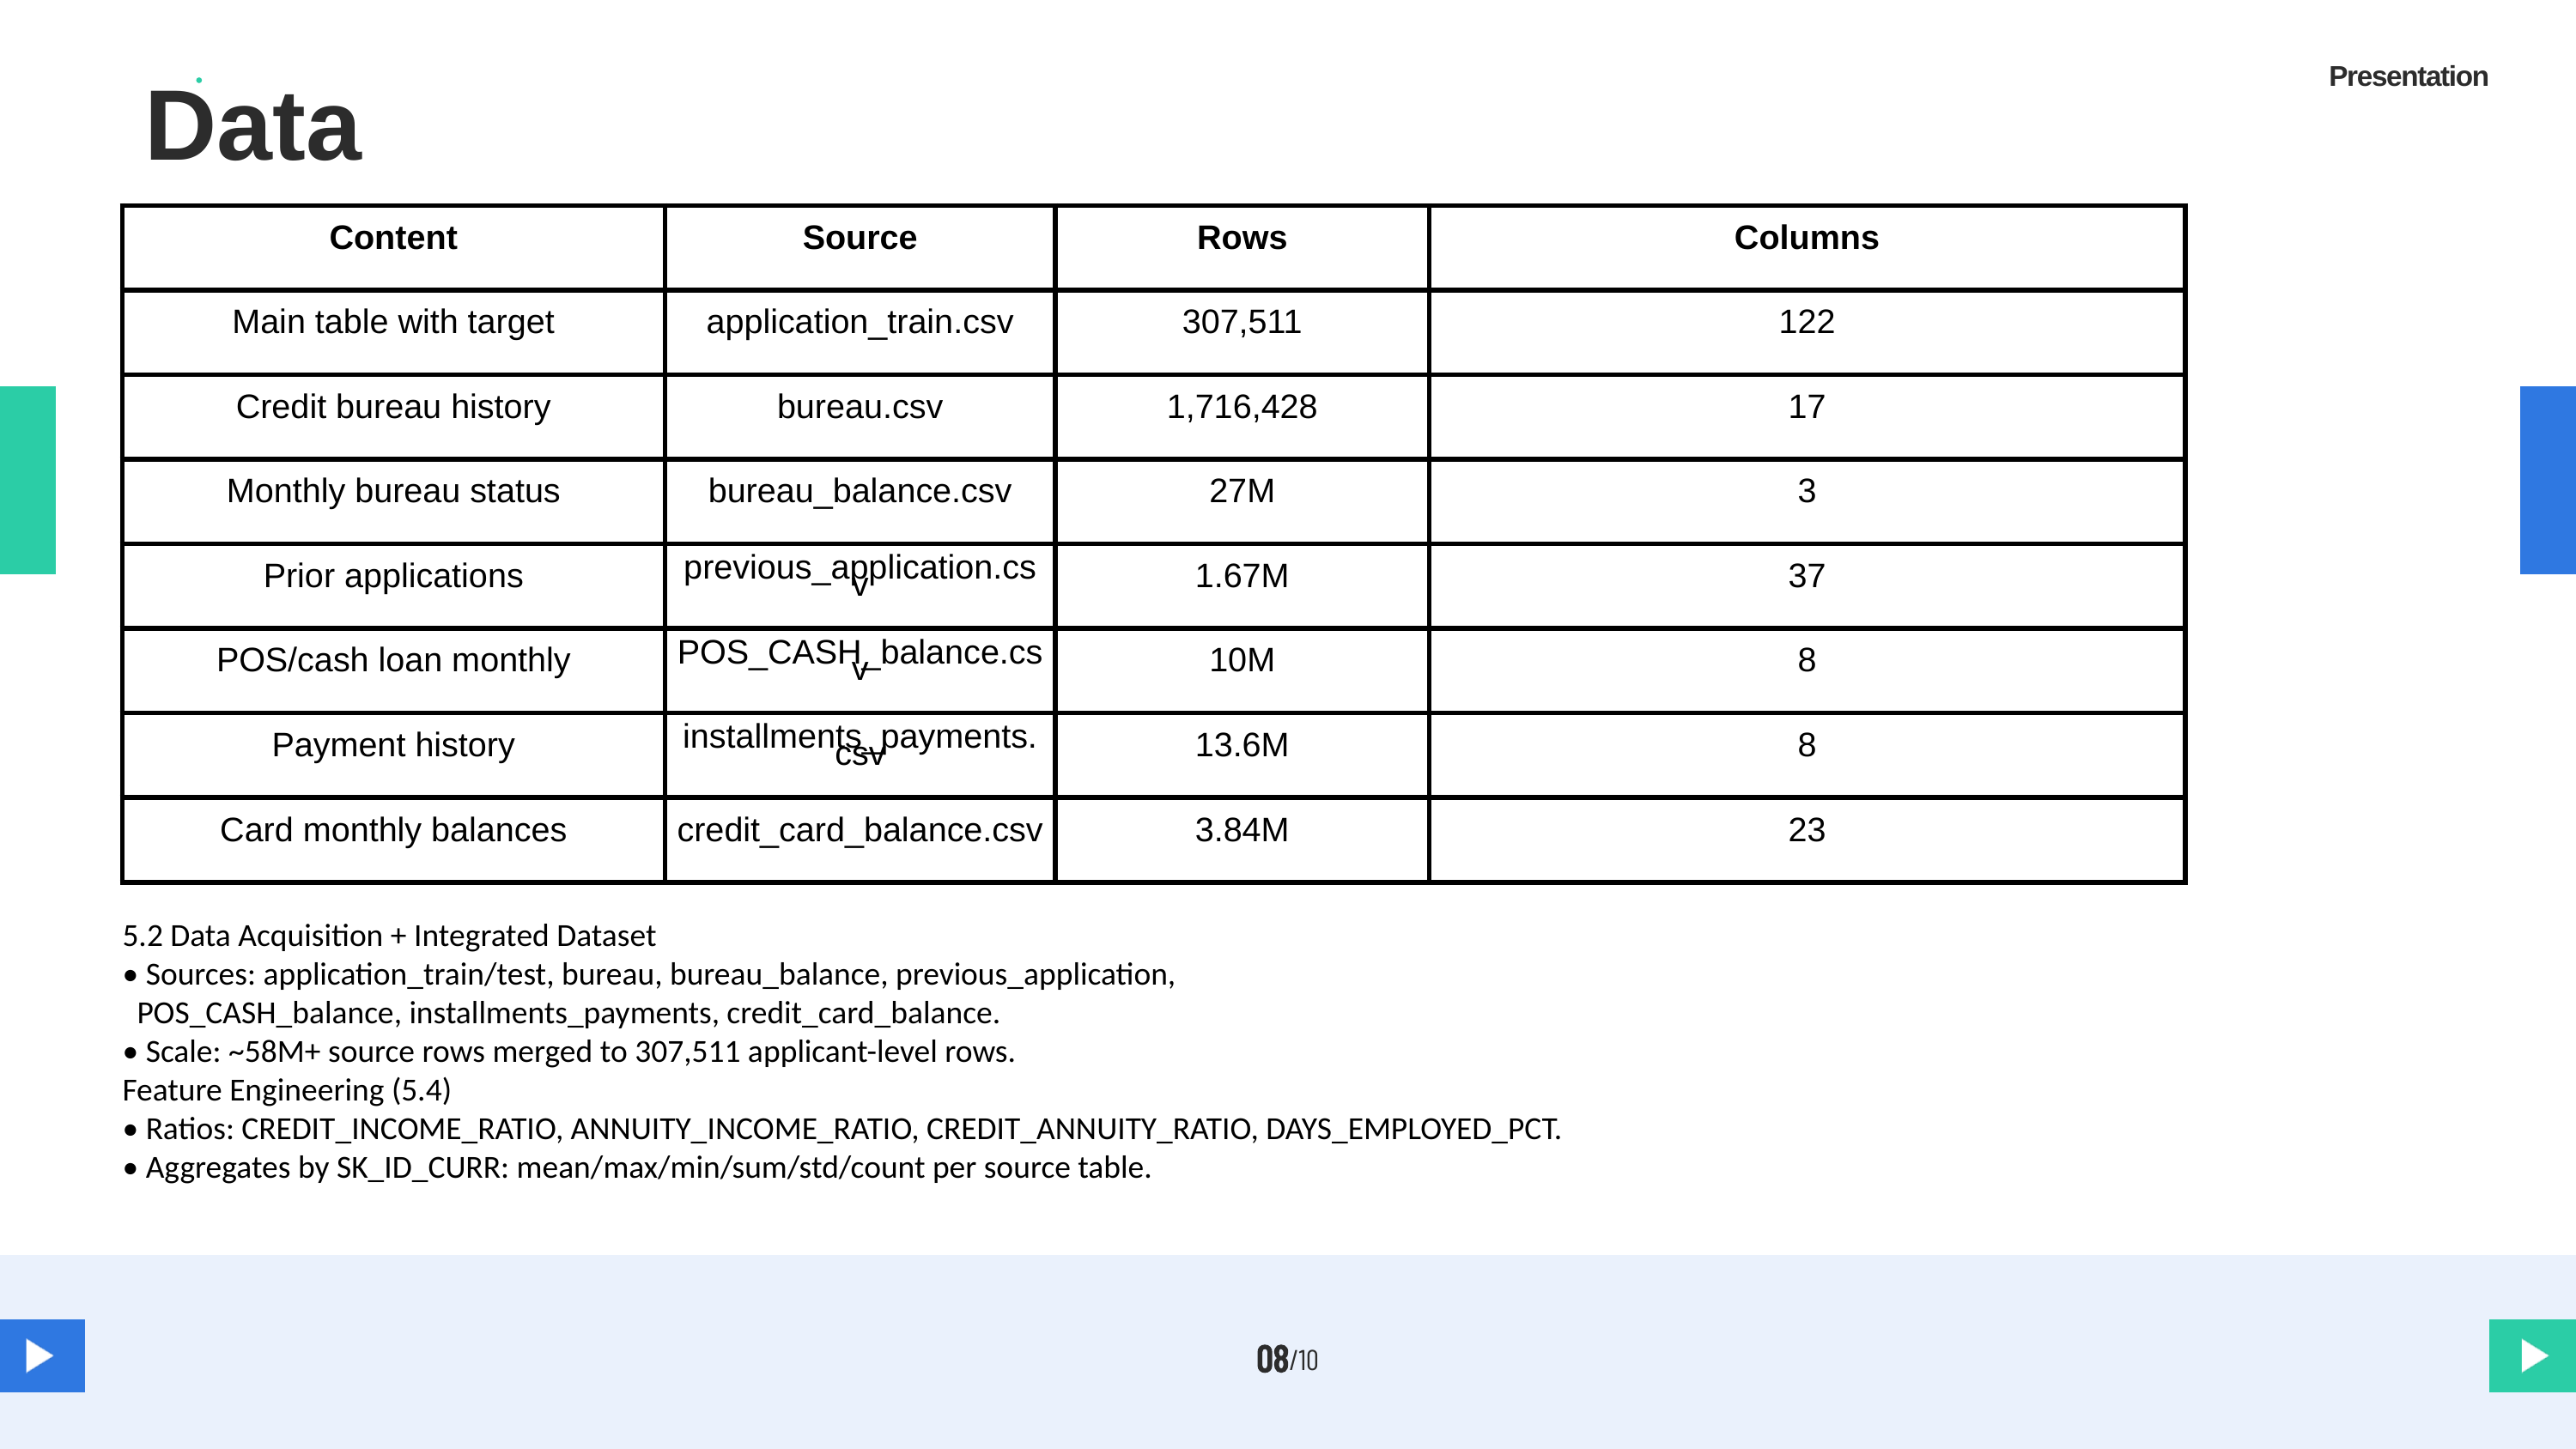

Data
Presentation

| Content | Source | Rows | Columns |
| --- | --- | --- | --- |
| Main table with target | application\_train.csv | 307,511 | 122 |
| Credit bureau history | bureau.csv | 1,716,428 | 17 |
| Monthly bureau status | bureau\_balance.csv | 27M | 3 |
| Prior applications | previous\_application.csv | 1.67M | 37 |
| POS/cash loan monthly | POS\_CASH\_balance.csv | 10M | 8 |
| Payment history | installments\_payments.csv | 13.6M | 8 |
| Card monthly balances | credit\_card\_balance.csv | 3.84M | 23 |

5.2 Data Acquisition + Integrated Dataset
• Sources: application_train/test, bureau, bureau_balance, previous_application,
  POS_CASH_balance, installments_payments, credit_card_balance.
• Scale: ~58M+ source rows merged to 307,511 applicant-level rows.
Feature Engineering (5.4)
• Ratios: CREDIT_INCOME_RATIO, ANNUITY_INCOME_RATIO, CREDIT_ANNUITY_RATIO, DAYS_EMPLOYED_PCT.
• Aggregates by SK_ID_CURR: mean/max/min/sum/std/count per source table.

08
/
10